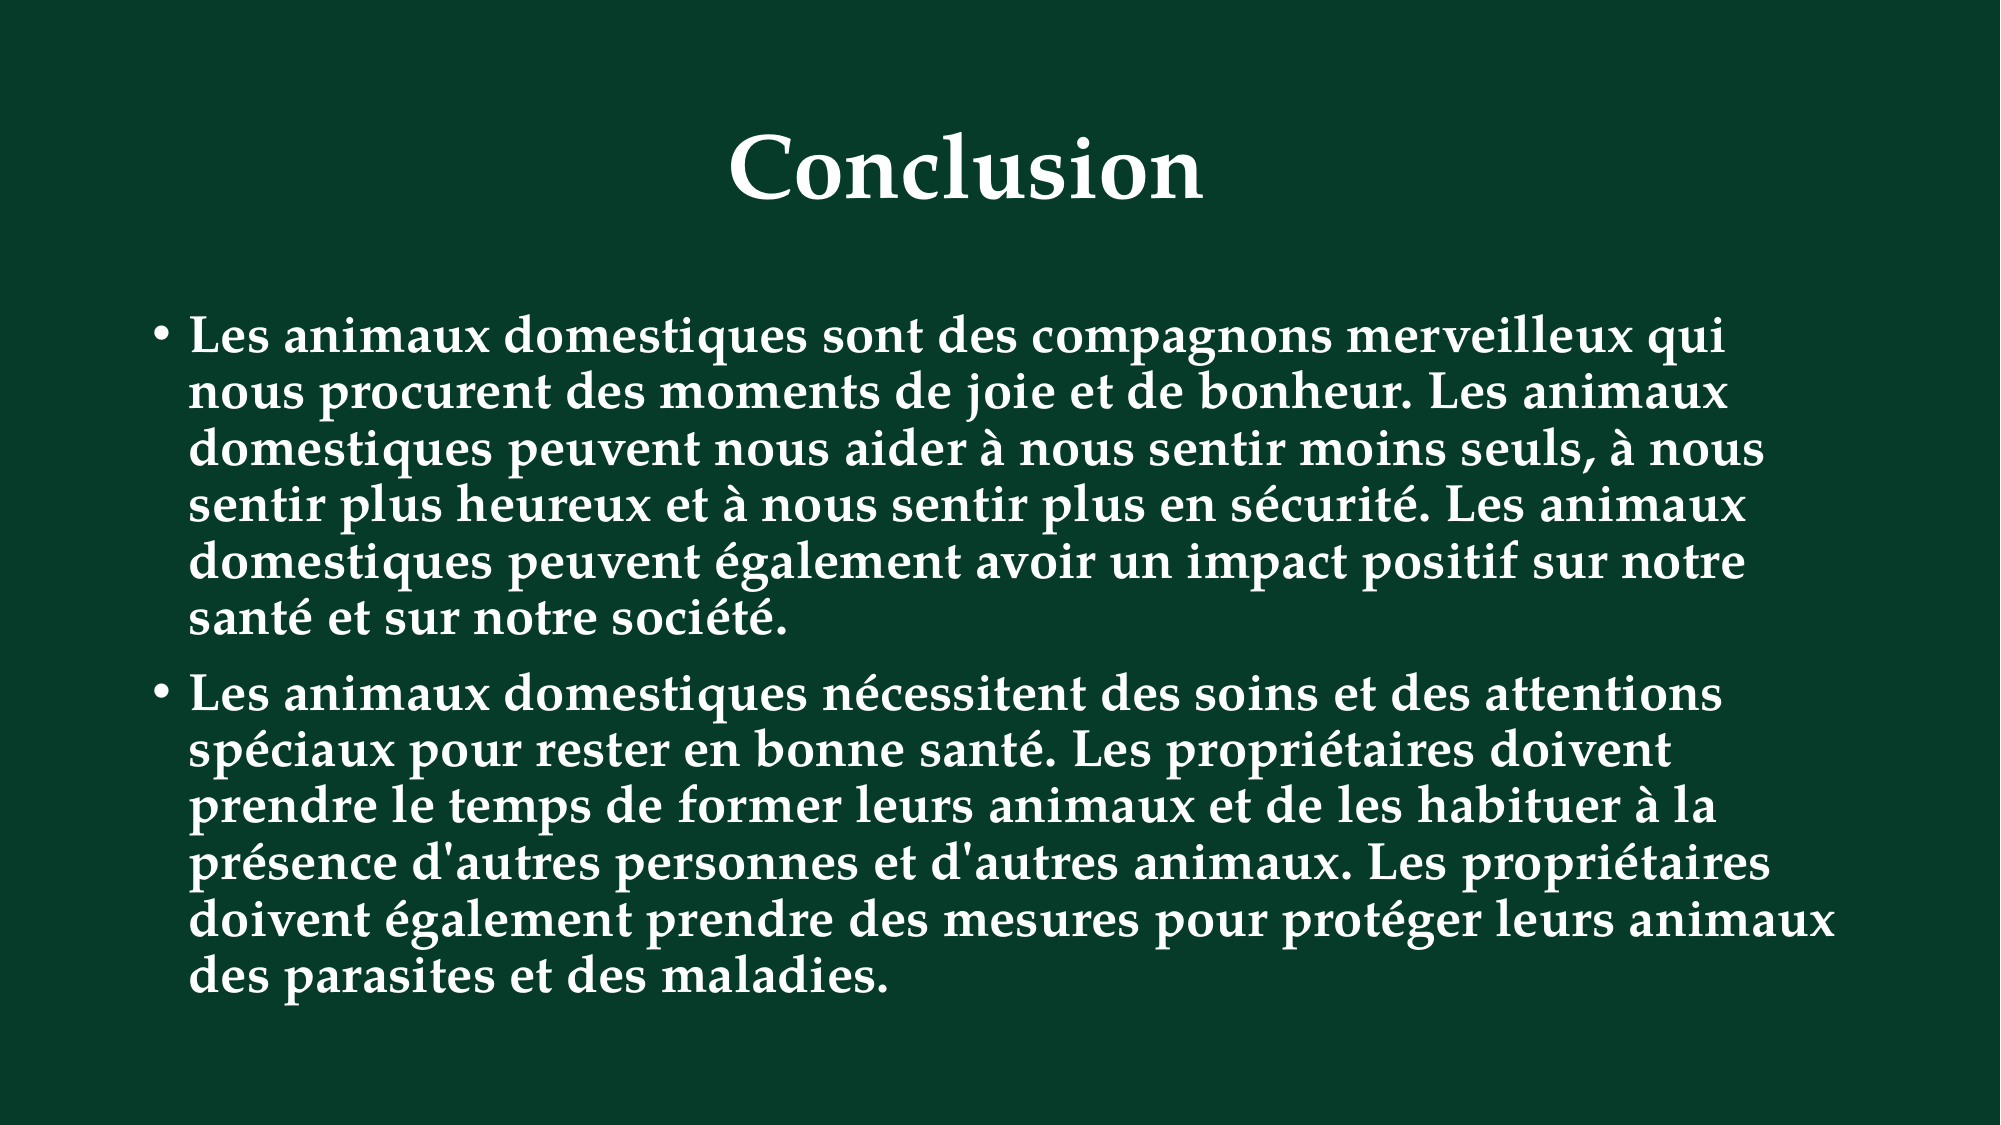

# Conclusion
Les animaux domestiques sont des compagnons merveilleux qui nous procurent des moments de joie et de bonheur. Les animaux domestiques peuvent nous aider à nous sentir moins seuls, à nous sentir plus heureux et à nous sentir plus en sécurité. Les animaux domestiques peuvent également avoir un impact positif sur notre santé et sur notre société.
Les animaux domestiques nécessitent des soins et des attentions spéciaux pour rester en bonne santé. Les propriétaires doivent prendre le temps de former leurs animaux et de les habituer à la présence d'autres personnes et d'autres animaux. Les propriétaires doivent également prendre des mesures pour protéger leurs animaux des parasites et des maladies.